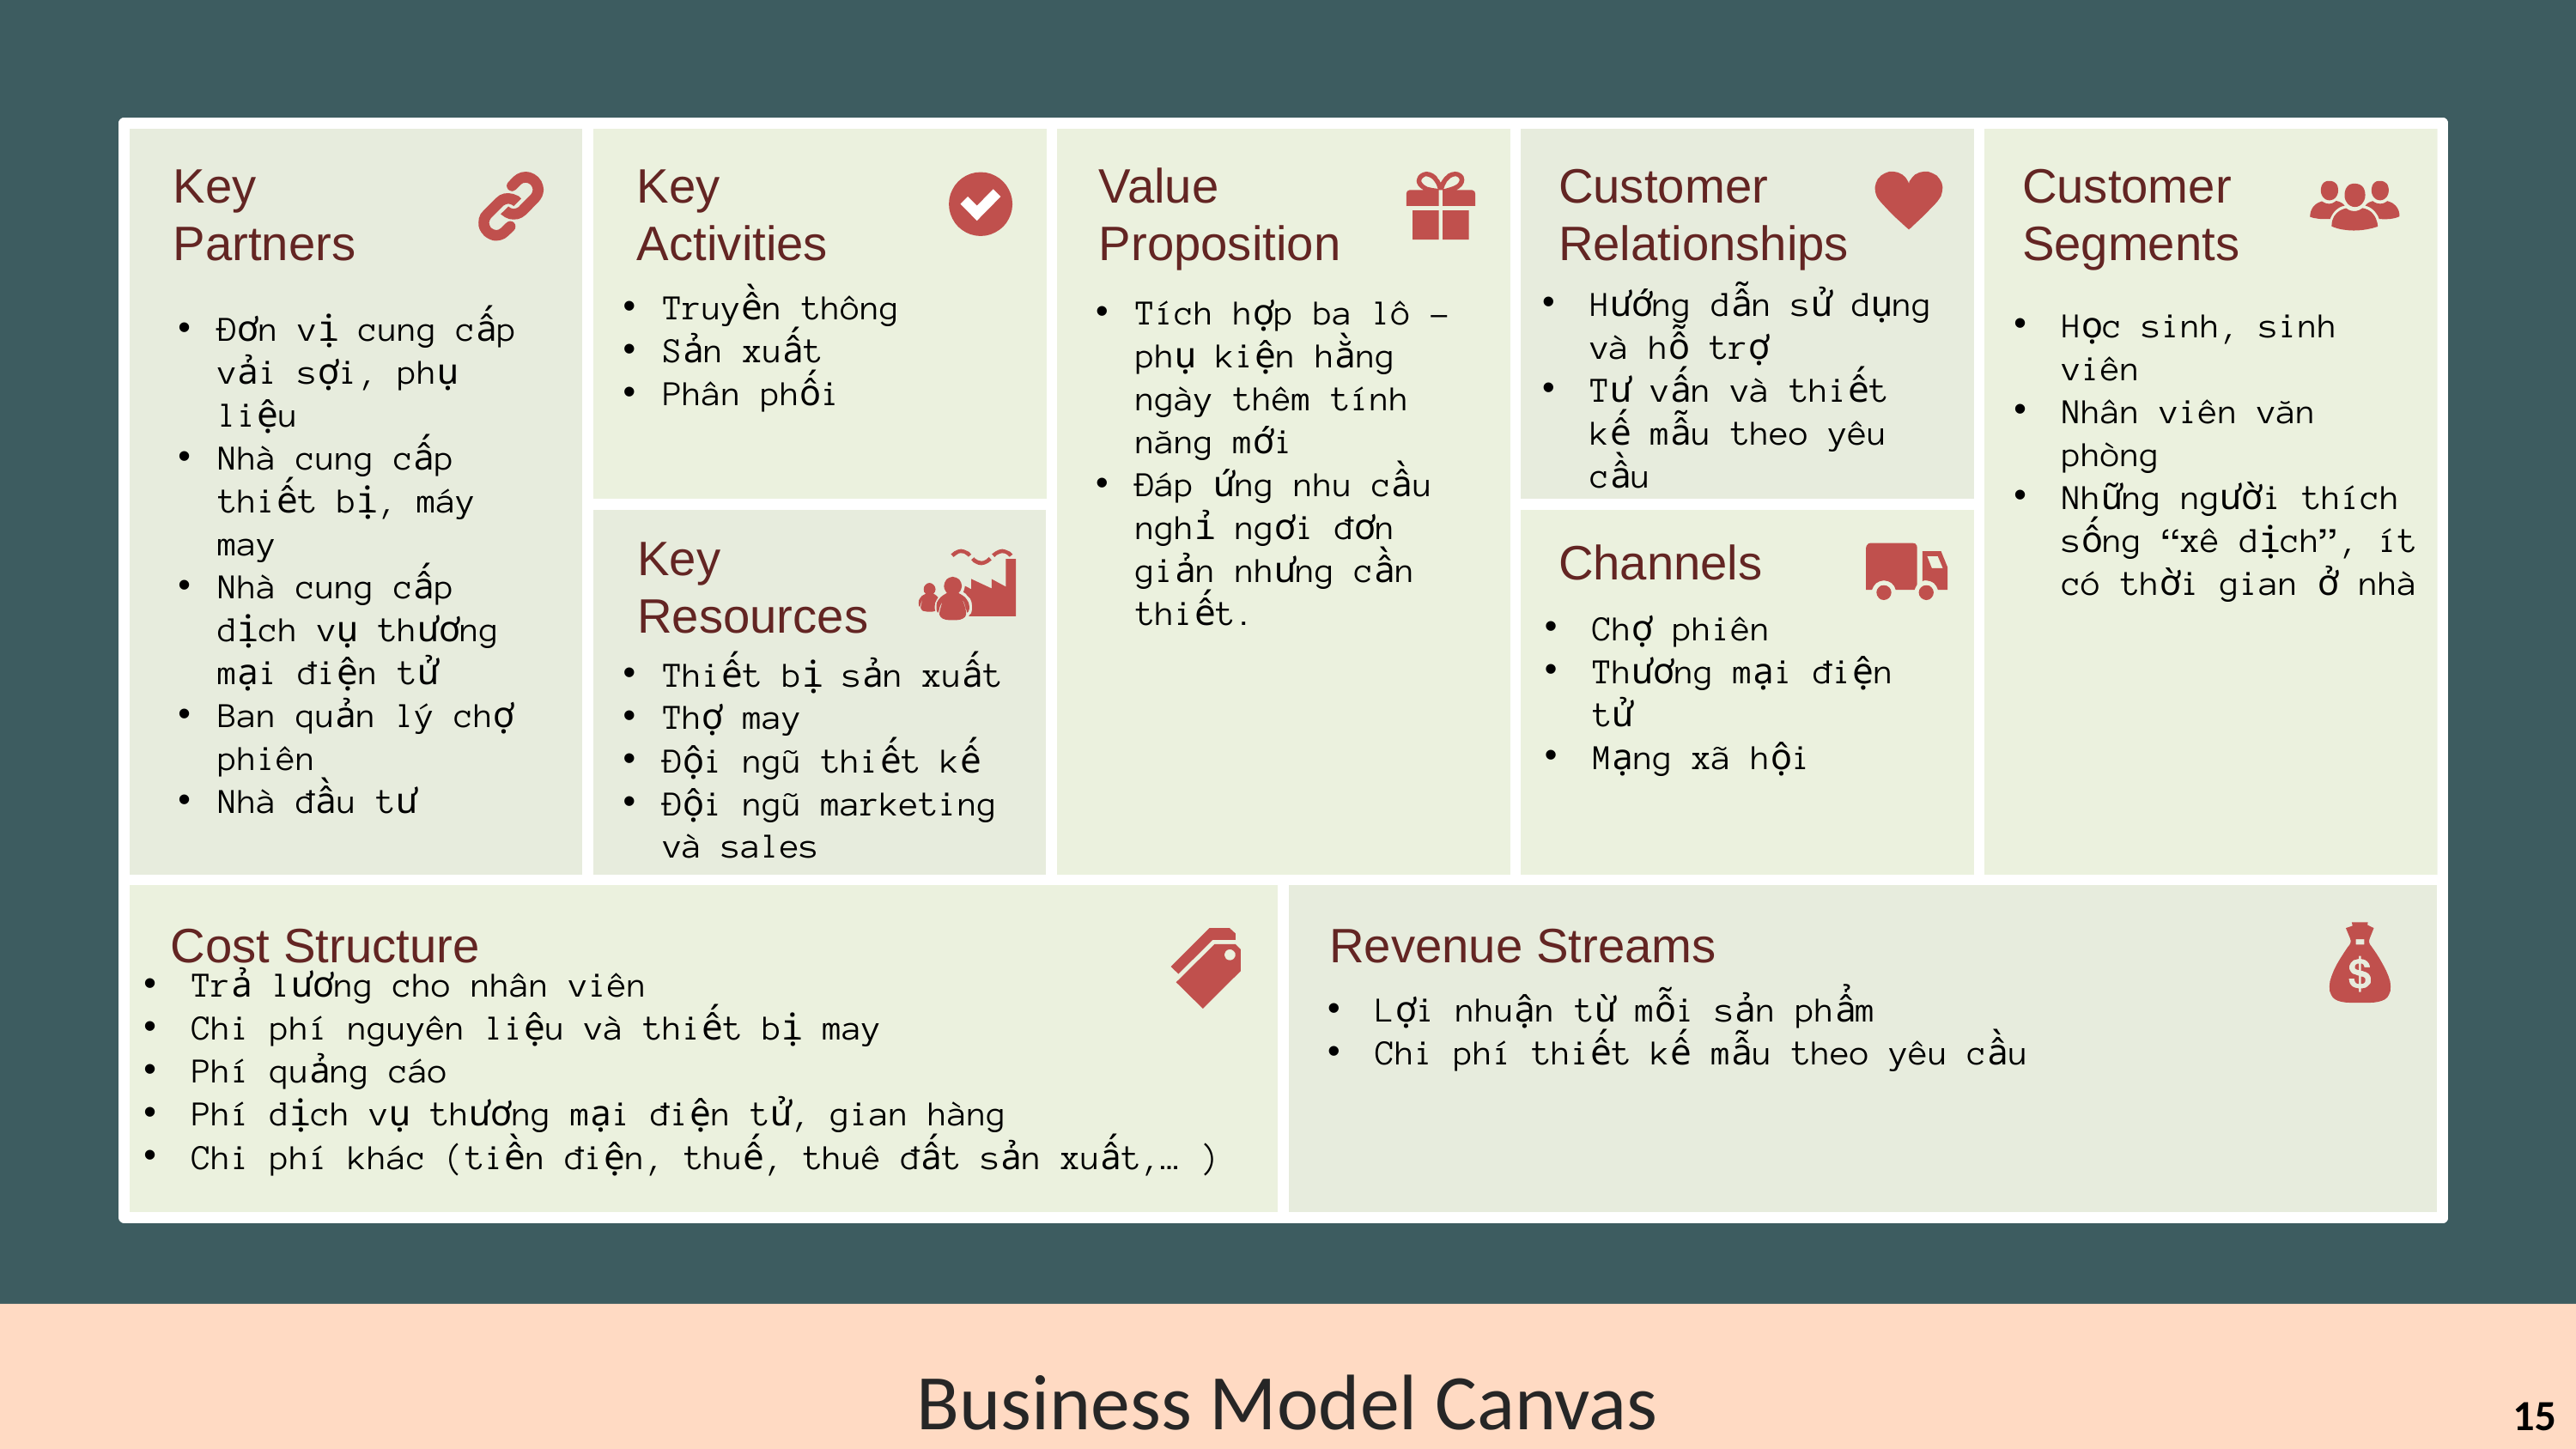

Key
Partners
Key
Activities
Value
Proposition
Customer
Relationships
Customer
Segments

Hướng dẫn sử dụng và hỗ trợ
Tư vấn và thiết kế mẫu theo yêu cầu
Truyền thông
Sản xuất
Phân phối
Tích hợp ba lô - phụ kiện hằng ngày thêm tính năng mới
Đáp ứng nhu cầu nghỉ ngơi đơn giản nhưng cần thiết.
Học sinh, sinh viên
Nhân viên văn phòng
Những người thích sống “xê dịch”, ít có thời gian ở nhà
Đơn vị cung cấp vải sợi, phụ liệu
Nhà cung cấp thiết bị, máy may
Nhà cung cấp dịch vụ thương mại điện tử
Ban quản lý chợ phiên
Nhà đầu tư

Key
Resources
Channels

Chợ phiên
Thương mại điện tử
Mạng xã hội
Thiết bị sản xuất
Thợ may
Đội ngũ thiết kế
Đội ngũ marketing và sales

Cost Structure
Revenue Streams

Trả lương cho nhân viên
Chi phí nguyên liệu và thiết bị may
Phí quảng cáo
Phí dịch vụ thương mại điện tử, gian hàng
Chi phí khác (tiền điện, thuế, thuê đất sản xuất,… )
Lợi nhuận từ mỗi sản phẩm
Chi phí thiết kế mẫu theo yêu cầu

Business Model Canvas
15